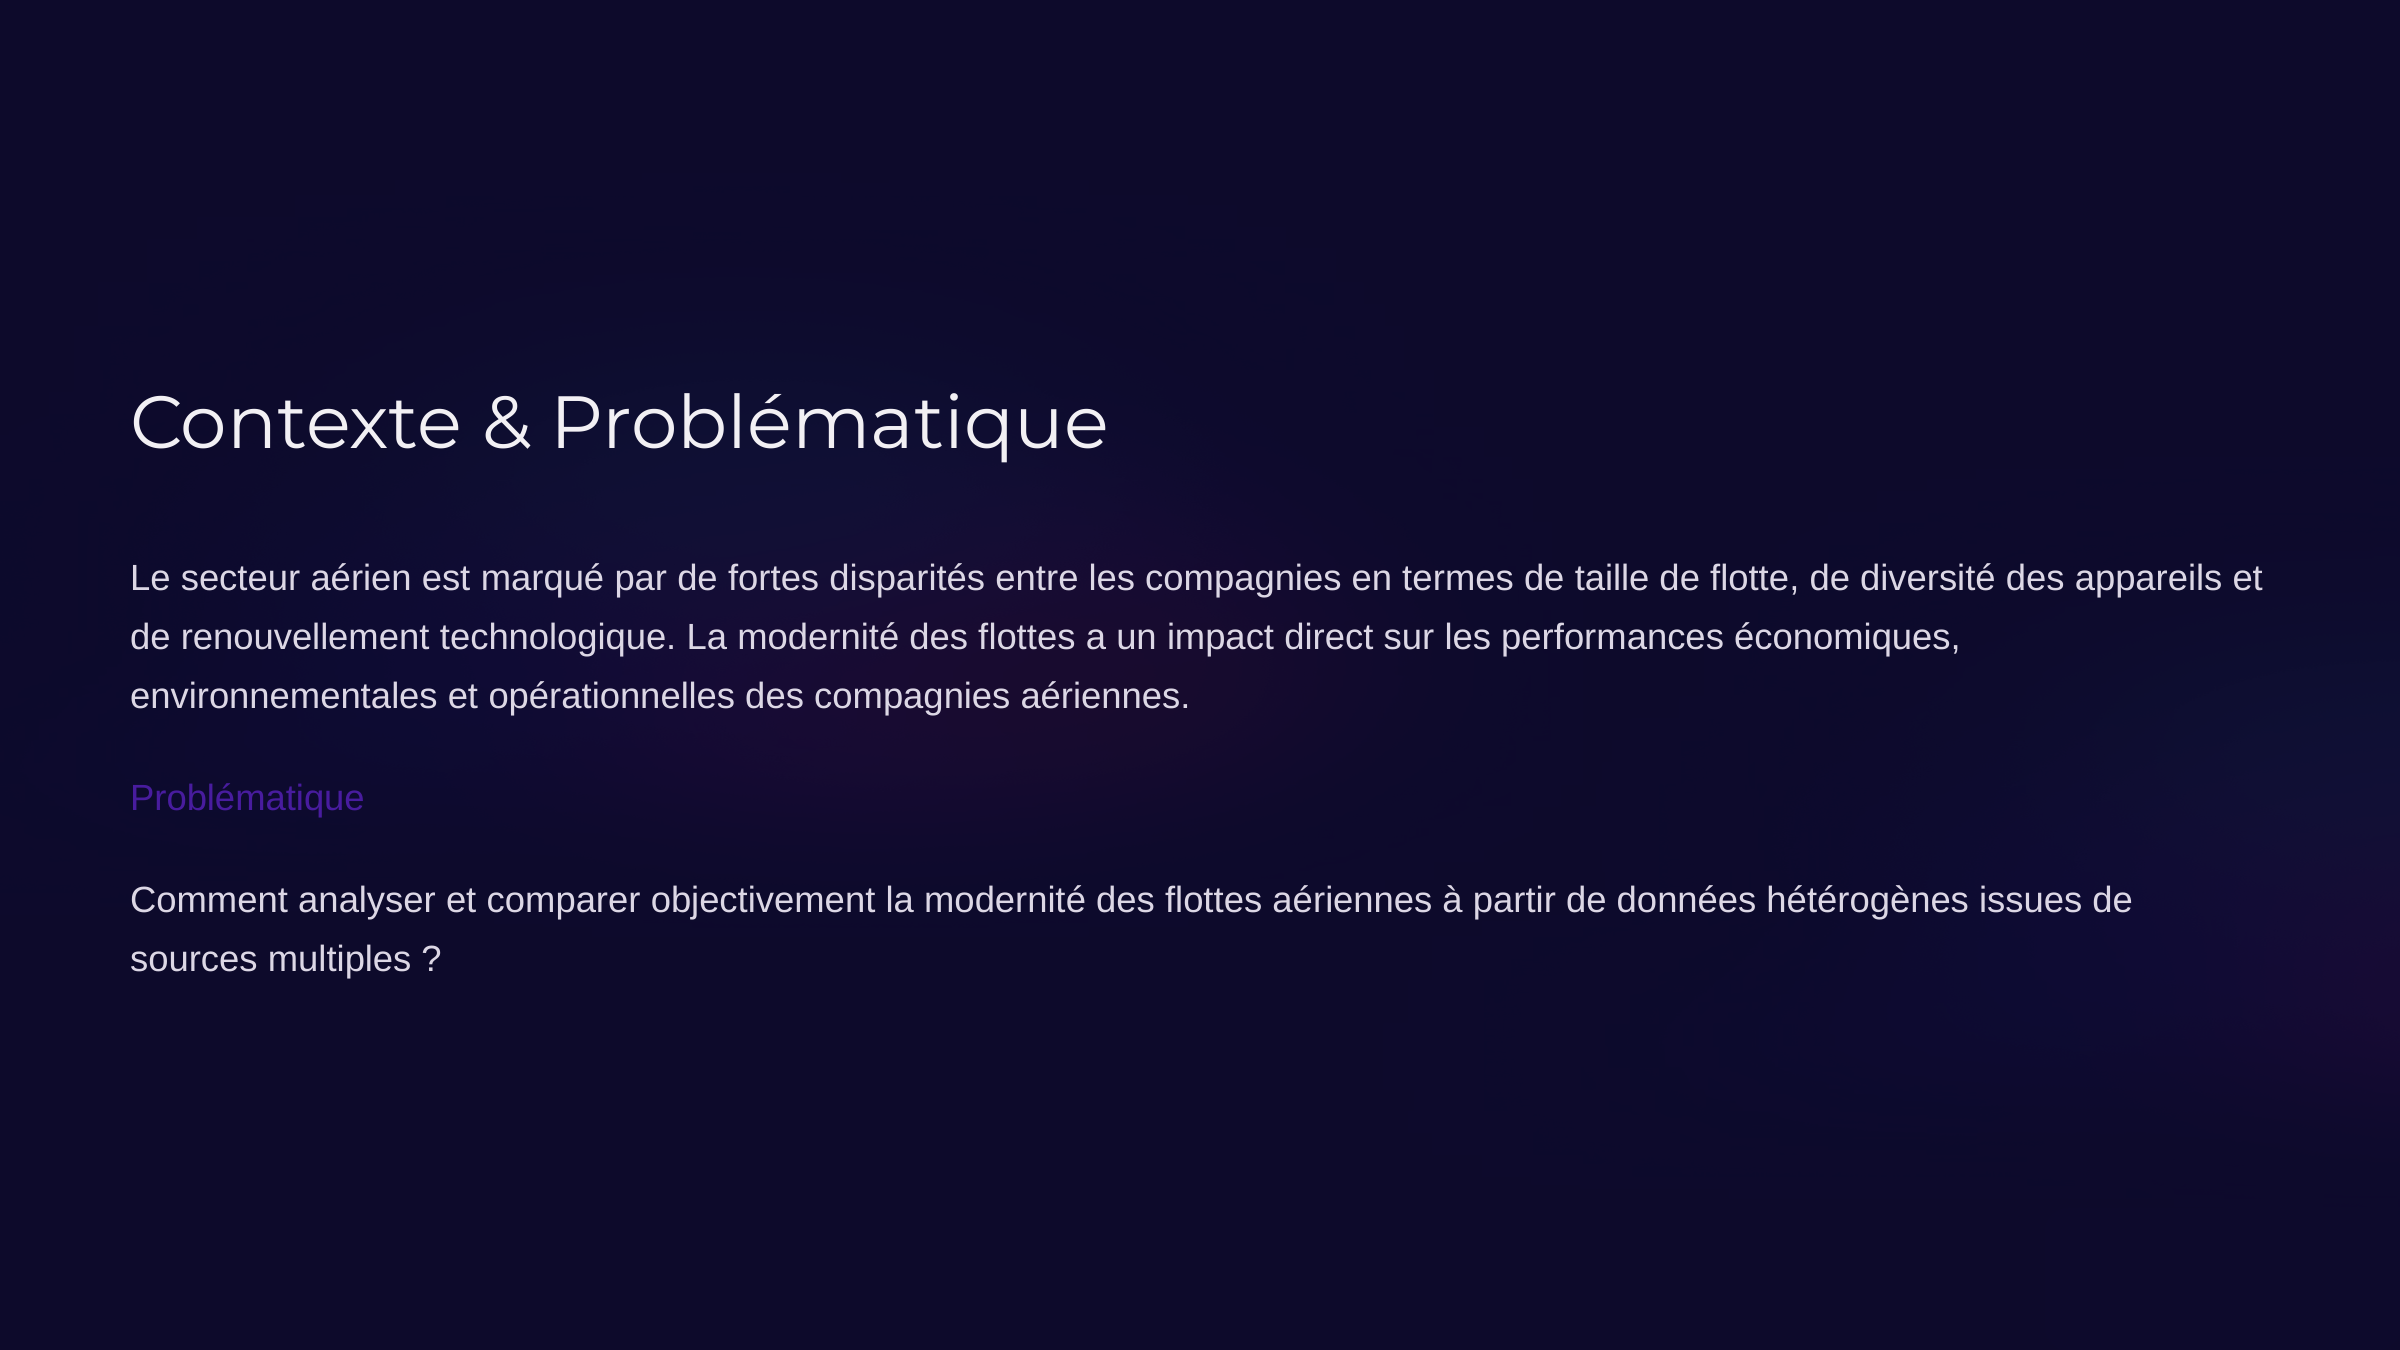

Contexte & Problématique
Le secteur aérien est marqué par de fortes disparités entre les compagnies en termes de taille de flotte, de diversité des appareils et de renouvellement technologique. La modernité des flottes a un impact direct sur les performances économiques, environnementales et opérationnelles des compagnies aériennes.
Problématique
Comment analyser et comparer objectivement la modernité des flottes aériennes à partir de données hétérogènes issues de sources multiples ?